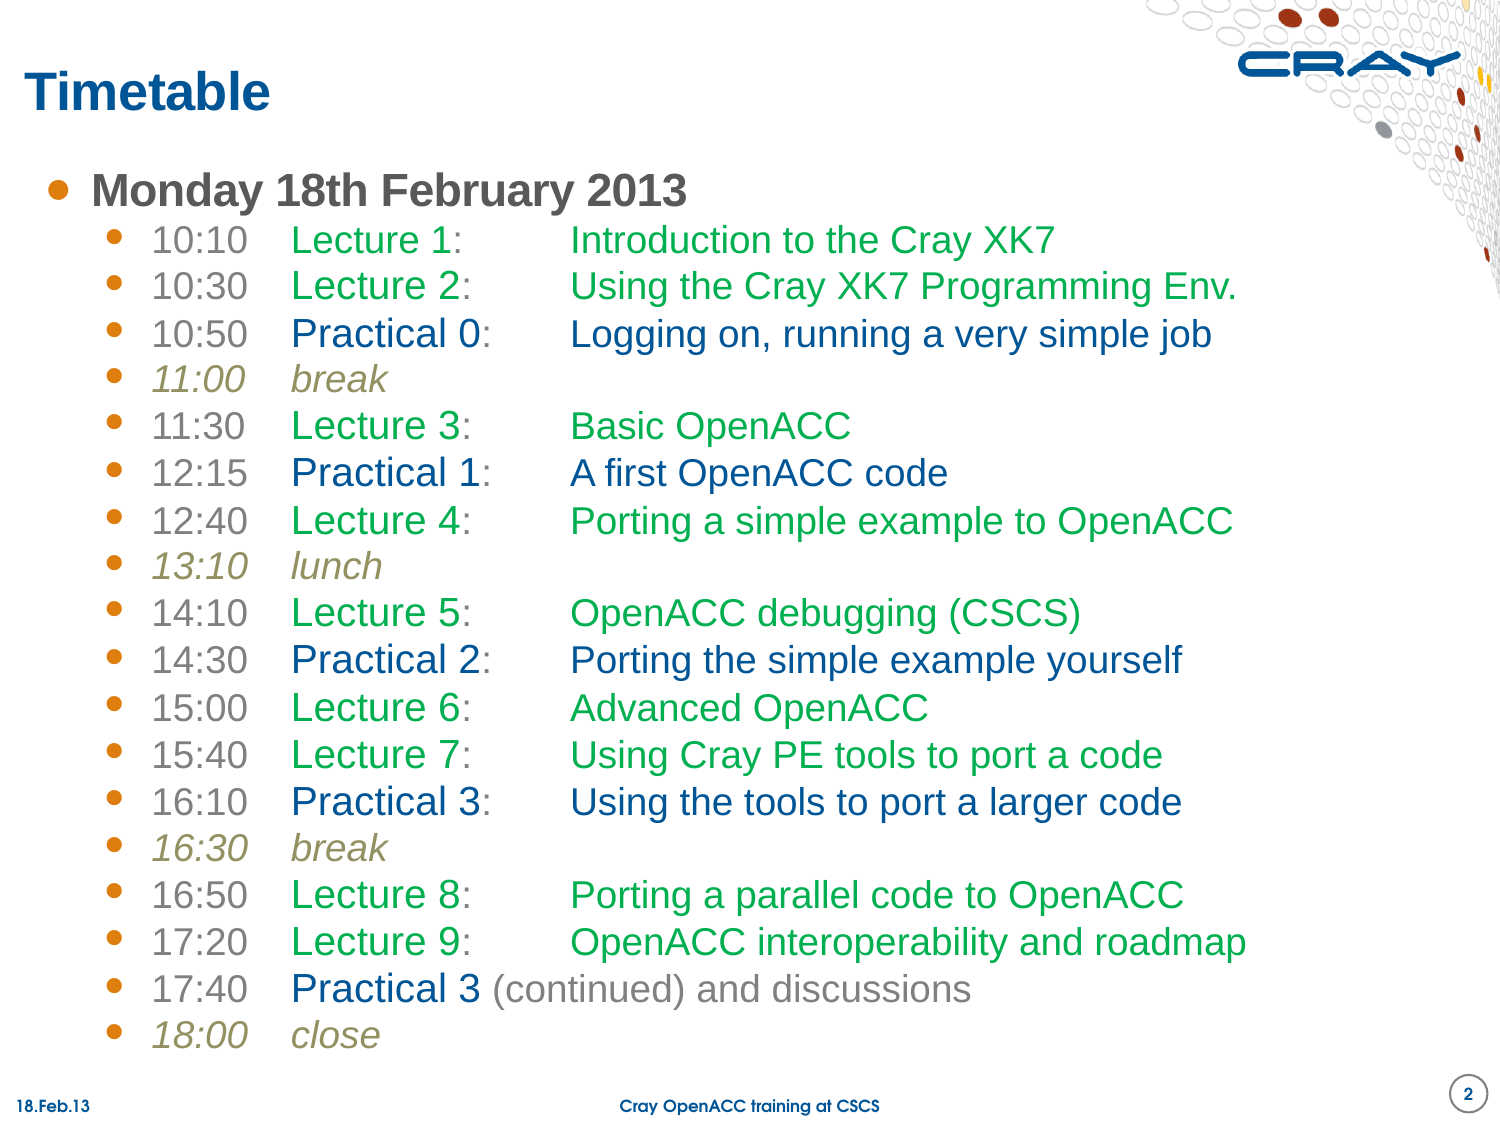

# Timetable
Monday 18th February 2013
10:10	Lecture 1: 	Introduction to the Cray XK7
10:30	Lecture 2: 	Using the Cray XK7 Programming Env.
10:50	Practical 0: 	Logging on, running a very simple job
11:00	break
11:30	Lecture 3: 	Basic OpenACC
12:15	Practical 1: 	A first OpenACC code
12:40	Lecture 4: 	Porting a simple example to OpenACC
13:10	lunch
14:10	Lecture 5:	OpenACC debugging (CSCS)
14:30	Practical 2: 	Porting the simple example yourself
15:00	Lecture 6: 	Advanced OpenACC
15:40	Lecture 7: 	Using Cray PE tools to port a code
16:10	Practical 3: 	Using the tools to port a larger code
16:30	break
16:50	Lecture 8: 	Porting a parallel code to OpenACC
17:20	Lecture 9: 	OpenACC interoperability and roadmap
17:40	Practical 3 (continued) and discussions
18:00	close
2
18.Feb.13
Cray OpenACC training at CSCS